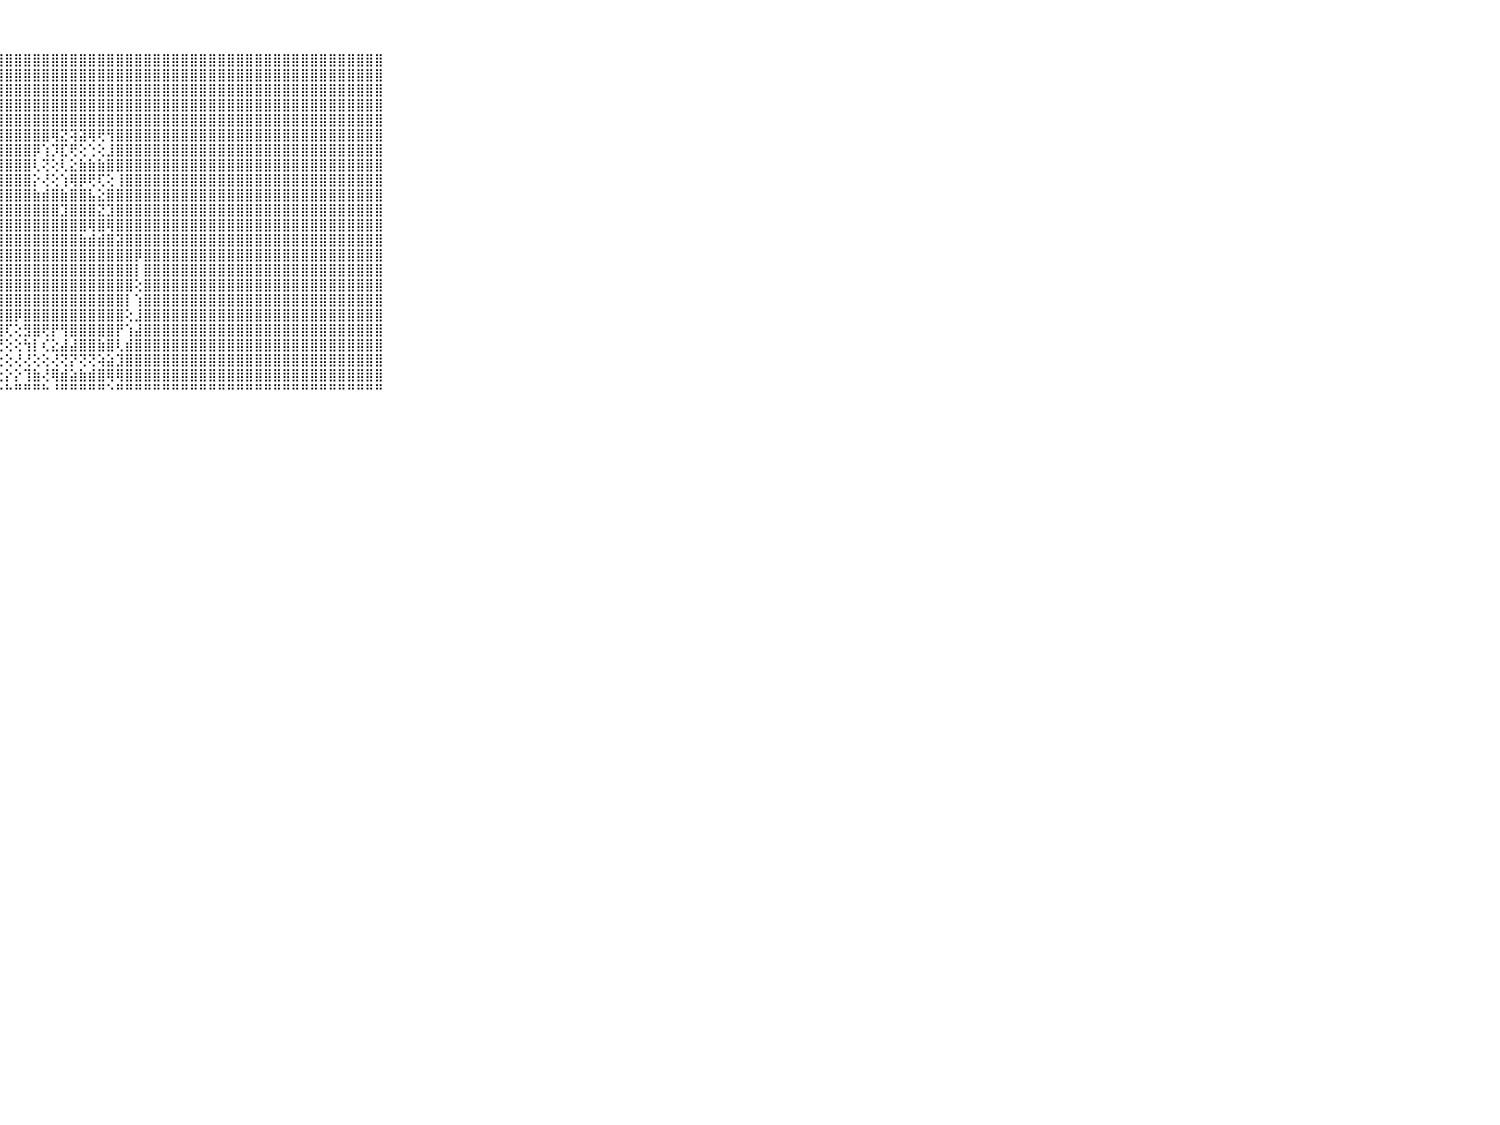

⠀⠀⠀⠀⠀⠀⠀⠀⠀⠀⠀⣿⣿⣿⣿⣿⣿⣿⣿⣿⣿⣿⣿⣿⣿⣿⣿⣿⣿⣿⣿⣿⣿⣿⣿⣿⣿⣿⣿⣿⣿⣿⣿⣿⣿⣿⣿⣿⣿⣿⣿⣿⣿⣿⣿⣿⣿⣿⣿⣿⣿⣿⣿⣿⣿⣿⣿⣿⣿⠀⠀⠀⠀⠀⠀⠀⠀⠀⠀⠀⠀
⠀⠀⠀⠀⠀⠀⠀⠀⠀⠀⠀⣿⣿⣿⣿⣿⣿⣿⣿⣿⣿⣿⣿⣿⣿⣿⣿⣿⣿⣿⣿⣿⣿⣿⣿⣿⣿⣿⣿⣿⣿⣿⣿⣿⣿⣿⣿⣿⣿⣿⣿⣿⣿⣿⣿⣿⣿⣿⣿⣿⣿⣿⣿⣿⣿⣿⣿⣿⣿⠀⠀⠀⠀⠀⠀⠀⠀⠀⠀⠀⠀
⠀⠀⠀⠀⠀⠀⠀⠀⠀⠀⠀⣿⣿⣿⣿⣿⣿⣿⣿⣿⣿⣿⣿⣿⣿⣿⣿⣿⣿⣿⣿⣿⣿⣿⣿⣿⣿⣿⣿⣿⣿⣿⣿⣿⣿⣿⣿⣿⣿⣿⣿⣿⣿⣿⣿⣿⣿⣿⣿⣿⣿⣿⣿⣿⣿⣿⣿⣿⣿⠀⠀⠀⠀⠀⠀⠀⠀⠀⠀⠀⠀
⠀⠀⠀⠀⠀⠀⠀⠀⠀⠀⠀⣿⣿⣿⣿⣿⣿⣿⣿⣿⣿⣿⣿⣿⣿⣿⣿⣿⣿⣿⣿⣿⣿⣿⣿⣿⣿⣿⣿⣿⣿⣿⣿⣿⣿⣿⣿⣿⣿⣿⣿⣿⣿⣿⣿⣿⣿⣿⣿⣿⣿⣿⣿⣿⣿⣿⣿⣿⣿⠀⠀⠀⠀⠀⠀⠀⠀⠀⠀⠀⠀
⠀⠀⠀⠀⠀⠀⠀⠀⠀⠀⠀⣿⣿⣿⣿⣿⣿⣿⣿⣿⣿⣿⣿⣿⣿⣿⣿⣿⣿⣿⣿⣿⣿⣿⣿⣿⣿⣿⣿⣿⣿⣿⣿⣿⣿⣿⣿⣿⣿⣿⣿⣿⣿⣿⣿⣿⣿⣿⣿⣿⣿⣿⣿⣿⣿⣿⣿⣿⣿⠀⠀⠀⠀⠀⠀⠀⠀⠀⠀⠀⠀
⠀⠀⠀⠀⠀⠀⠀⠀⠀⠀⠀⣿⣿⣿⣿⣿⣿⣿⣿⣿⣿⣿⣿⣿⣿⣿⣿⣿⣿⣿⣿⣿⣿⢿⣝⢽⣽⢿⢟⢻⣿⣿⣿⣿⣿⣿⣿⣿⣿⣿⣿⣿⣿⣿⣿⣿⣿⣿⣿⣿⣿⣿⣿⣿⣿⣿⣿⣿⣿⠀⠀⠀⠀⠀⠀⠀⠀⠀⠀⠀⠀
⠀⠀⠀⠀⠀⠀⠀⠀⠀⠀⠀⣿⣿⣿⣿⣿⣿⣿⣿⣿⣿⣿⣿⣿⣿⣿⣿⣿⣿⣿⣿⡿⢱⡹⣏⢟⢕⢑⢕⣸⣿⣿⣿⣿⣿⣿⣿⣿⣿⣿⣿⣿⣿⣿⣿⣿⣿⣿⣿⣿⣿⣿⣿⣿⣿⣿⣿⣿⣿⠀⠀⠀⠀⠀⠀⠀⠀⠀⠀⠀⠀
⠀⠀⠀⠀⠀⠀⠀⠀⠀⠀⠀⣿⣿⣿⣿⣿⣿⣿⣿⣿⣿⣿⣿⣿⣿⣿⣿⣿⣿⣿⣿⢇⢝⢕⢇⣕⣷⣷⣷⣿⣿⣿⣿⣿⣿⣿⣿⣿⣿⣿⣿⣿⣿⣿⣿⣿⣿⣿⣿⣿⣿⣿⣿⣿⣿⣿⣿⣿⣿⠀⠀⠀⠀⠀⠀⠀⠀⠀⠀⠀⠀
⠀⠀⠀⠀⠀⠀⠀⠀⠀⠀⠀⣿⣿⣿⣿⣿⣿⣿⣿⣿⣿⣿⣿⣿⣿⣿⣿⣿⣿⣿⣿⡕⢜⢕⢱⢿⡿⢟⢏⢕⢸⣿⣿⣿⣿⣿⣿⣿⣿⣿⣿⣿⣿⣿⣿⣿⣿⣿⣿⣿⣿⣿⣿⣿⣿⣿⣿⣿⣿⠀⠀⠀⠀⠀⠀⠀⠀⠀⠀⠀⠀
⠀⠀⠀⠀⠀⠀⠀⠀⠀⠀⠀⣿⣿⣿⣿⣿⣿⣿⣿⣿⣿⣿⣿⣿⣿⣿⣿⣿⣿⣿⣿⣷⣾⣿⣷⣿⣿⣧⣕⣿⣿⣿⣿⣿⣿⣿⣿⣿⣿⣿⣿⣿⣿⣿⣿⣿⣿⣿⣿⣿⣿⣿⣿⣿⣿⣿⣿⣿⣿⠀⠀⠀⠀⠀⠀⠀⠀⠀⠀⠀⠀
⠀⠀⠀⠀⠀⠀⠀⠀⠀⠀⠀⣿⣿⣿⣿⣿⣿⣿⣿⣿⣿⣿⣿⣿⣿⣿⣿⣿⣿⣿⣿⣿⣿⣿⣹⣿⣿⣿⣝⣹⣿⣿⣿⣿⣿⣿⣿⣿⣿⣿⣿⣿⣿⣿⣿⣿⣿⣿⣿⣿⣿⣿⣿⣿⣿⣿⣿⣿⣿⠀⠀⠀⠀⠀⠀⠀⠀⠀⠀⠀⠀
⠀⠀⠀⠀⠀⠀⠀⠀⠀⠀⠀⣿⣿⣿⣿⣿⣿⣿⣿⣿⣿⣿⣿⣿⣿⣿⣿⣿⣿⣿⣿⣿⣿⣿⣿⣿⣿⢿⣿⢿⣿⣿⣿⣿⣿⣿⣿⣿⣿⣿⣿⣿⣿⣿⣿⣿⣿⣿⣿⣿⣿⣿⣿⣿⣿⣿⣿⣿⣿⠀⠀⠀⠀⠀⠀⠀⠀⠀⠀⠀⠀
⠀⠀⠀⠀⠀⠀⠀⠀⠀⠀⠀⣿⣿⣿⣿⣿⣿⣿⣿⣿⣿⣿⣿⣿⣿⣿⣿⣿⣿⣿⣿⣿⣿⣿⣿⣿⣷⣾⣾⣿⣽⣿⣿⣿⣿⣿⣿⣿⣿⣿⣿⣿⣿⣿⣿⣿⣿⣿⣿⣿⣿⣿⣿⣿⣿⣿⣿⣿⣿⠀⠀⠀⠀⠀⠀⠀⠀⠀⠀⠀⠀
⠀⠀⠀⠀⠀⠀⠀⠀⠀⠀⠀⣿⣿⣿⣿⣿⣿⣿⣿⣿⣿⣿⣿⣿⣿⣿⣿⣿⣿⣿⣿⣿⣿⣿⣿⣿⣿⣿⣿⣿⣿⣿⡿⣿⣿⣿⣿⣿⣿⣿⣿⣿⣿⣿⣿⣿⣿⣿⣿⣿⣿⣿⣿⣿⣿⣿⣿⣿⣿⠀⠀⠀⠀⠀⠀⠀⠀⠀⠀⠀⠀
⠀⠀⠀⠀⠀⠀⠀⠀⠀⠀⠀⣿⣿⣿⣿⣿⣿⣿⣿⣿⣿⣿⣿⣿⣿⣿⣿⣿⣿⣿⣿⣿⣿⣿⣿⣿⣿⣿⣿⣿⣿⣿⡇⣿⣿⣿⣿⣿⣿⣿⣿⣿⣿⣿⣿⣿⣿⣿⣿⣿⣿⣿⣿⣿⣿⣿⣿⣿⣿⠀⠀⠀⠀⠀⠀⠀⠀⠀⠀⠀⠀
⠀⠀⠀⠀⠀⠀⠀⠀⠀⠀⠀⣿⣿⣿⣿⣿⣿⣿⣿⣿⣿⣿⣿⣿⣿⣿⣿⢿⣿⣿⣿⣿⣿⣿⣿⣿⣿⣿⣿⣿⣿⣿⢕⣿⣿⣿⣿⣿⣿⣿⣿⣿⣿⣿⣿⣿⣿⣿⣿⣿⣿⣿⣿⣿⣿⣿⣿⣿⣿⠀⠀⠀⠀⠀⠀⠀⠀⠀⠀⠀⠀
⠀⠀⠀⠀⠀⠀⠀⠀⠀⠀⠀⣿⣿⣿⣿⣿⣿⣿⣿⣿⣿⣿⣿⣿⣾⣿⣿⣿⣿⣿⣿⣿⣿⣿⣿⣿⣿⣿⣿⣿⣿⡇⢱⣿⣿⣿⣿⣿⣿⣿⣿⣿⣿⣿⣿⣿⣿⣿⣿⣿⣿⣿⣿⣿⣿⣿⣿⣿⣿⠀⠀⠀⠀⠀⠀⠀⠀⠀⠀⠀⠀
⠀⠀⠀⠀⠀⠀⠀⠀⠀⠀⠀⣿⣿⣿⣿⣿⣿⣿⣿⣿⣿⣿⣿⡿⢻⡿⣿⣿⣿⡿⣿⣿⣿⣿⣿⣿⣿⣿⣿⣿⣿⢕⣸⣿⣿⣿⣿⣿⣿⣿⣿⣿⣿⣿⣿⣿⣿⣿⣿⣿⣿⣿⣿⣿⣿⣿⣿⣿⣿⠀⠀⠀⠀⠀⠀⠀⠀⠀⠀⠀⠀
⠀⠀⠀⠀⠀⠀⠀⠀⠀⠀⠀⣿⣿⣿⣿⣿⣿⣿⣿⣿⣿⣿⣿⣾⣿⣿⣿⣻⢏⢕⣻⣿⢟⡟⢻⣿⣿⣿⣿⣿⡟⢱⣼⣿⣿⣿⣿⣿⣿⣿⣿⣿⣿⣿⣿⣿⣿⣿⣿⣿⣿⣿⣿⣿⣿⣿⣿⣿⣿⠀⠀⠀⠀⠀⠀⠀⠀⠀⠀⠀⠀
⠀⠀⠀⠀⠀⠀⠀⠀⠀⠀⠀⣿⣿⣿⣿⣿⣿⣿⣿⣿⣿⣿⣿⣿⢏⢟⢻⢝⢕⢕⢳⡇⢎⣕⣼⣼⣿⣿⣷⣿⢇⣾⣿⣿⣿⣿⣿⣿⣿⣿⣿⣿⣿⣿⣿⣿⣿⣿⣿⣿⣿⣿⣿⣿⣿⣿⣿⣿⣿⠀⠀⠀⠀⠀⠀⠀⠀⠀⠀⠀⠀
⠀⠀⠀⠀⠀⠀⠀⠀⠀⠀⠀⣿⣿⣿⣿⣿⣿⣿⣿⣿⣿⣿⣿⣷⣷⣧⣵⢕⢕⢜⢜⢕⢕⢜⢝⡝⢝⢝⢵⣵⣹⣿⣿⣿⣿⣿⣿⣿⣿⣿⣿⣿⣿⣿⣿⣿⣿⣿⣿⣿⣿⣿⣿⣿⣿⣿⣿⣿⣿⠀⠀⠀⠀⠀⠀⠀⠀⠀⠀⠀⠀
⠀⠀⠀⠀⠀⠀⠀⠀⠀⠀⠀⣿⣿⣿⣿⣿⣿⣿⣿⣿⣿⣿⣿⣿⣿⣿⣿⣕⡕⡕⢹⣷⢜⢿⣾⣵⣷⣾⣿⢿⢿⣿⣿⣿⣿⣿⣿⣿⣿⣿⣿⣿⣿⣿⣿⣿⣿⣿⣿⣿⣿⣿⣿⣿⣿⣿⣿⣿⣿⠀⠀⠀⠀⠀⠀⠀⠀⠀⠀⠀⠀
⠀⠀⠀⠀⠀⠀⠀⠀⠀⠀⠀⠛⠛⠛⠛⠛⠛⠛⠛⠛⠛⠛⠛⠛⠛⠛⠛⠓⠓⠛⠛⠛⠓⠘⠛⠛⠛⠛⠛⠑⠛⠛⠛⠛⠛⠛⠛⠛⠛⠛⠛⠛⠛⠛⠛⠛⠛⠛⠛⠛⠛⠛⠛⠛⠛⠛⠛⠛⠛⠀⠀⠀⠀⠀⠀⠀⠀⠀⠀⠀⠀